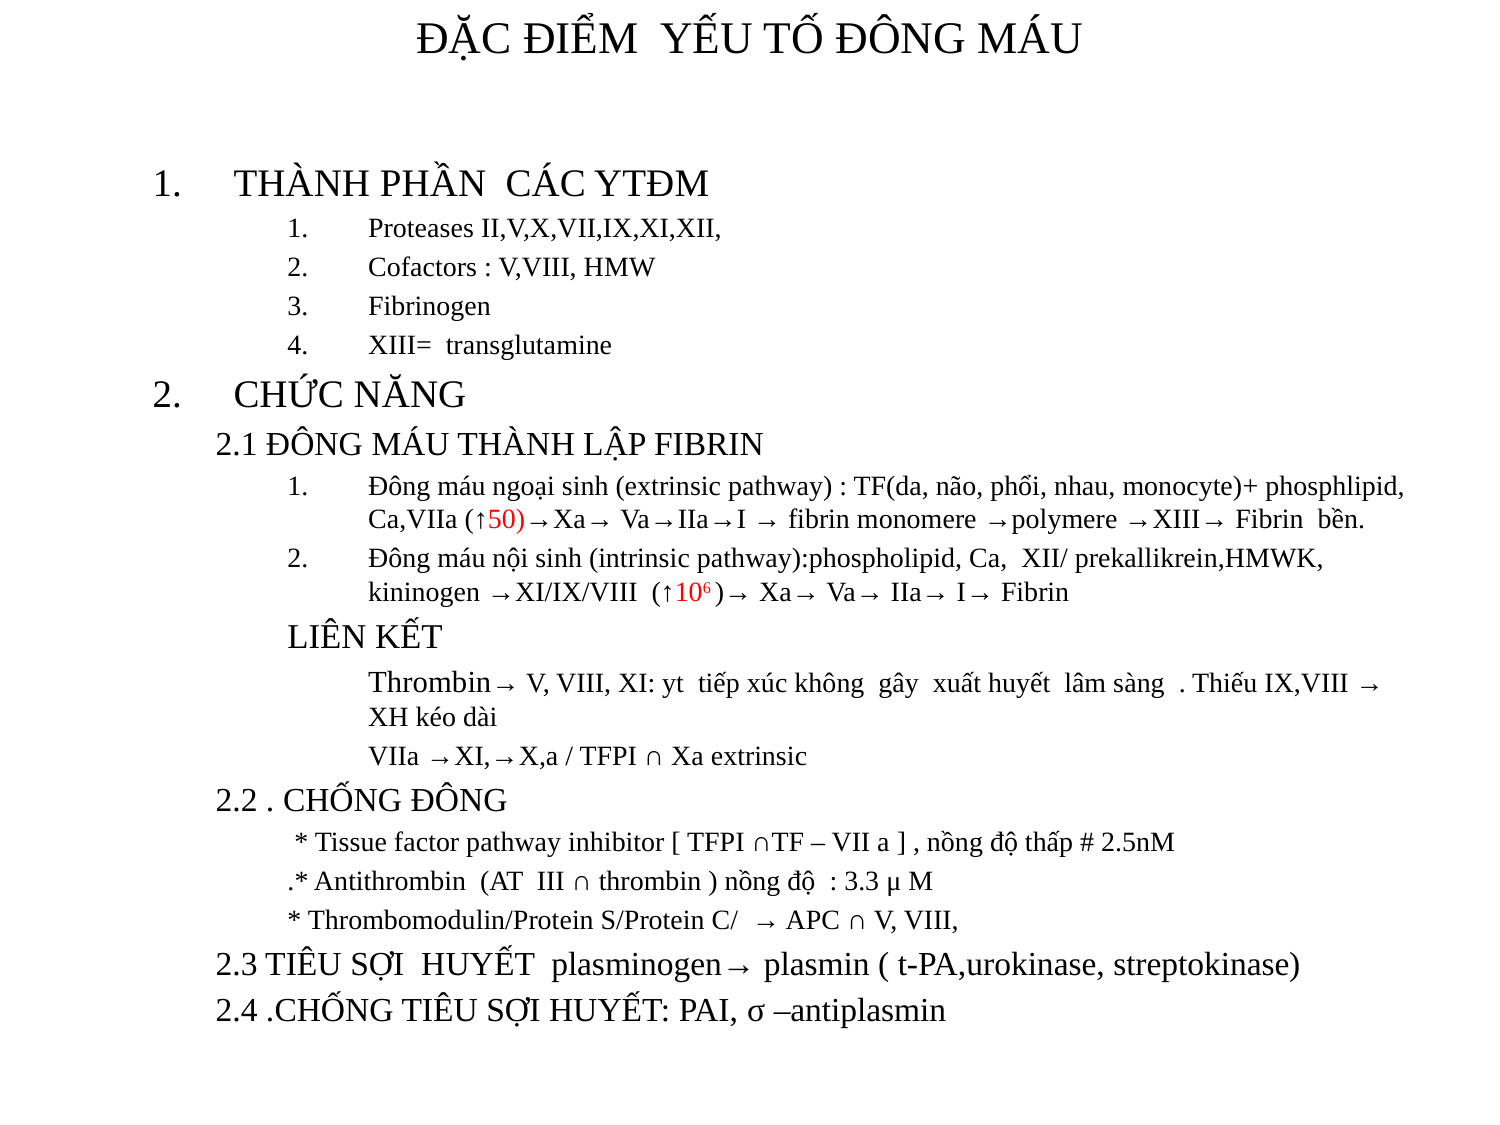

# ĐẶC ĐIỂM  YẾU TỐ ĐÔNG MÁU
THÀNH PHẦN  CÁC YTĐM
Proteases II,V,X,VII,IX,XI,XII,
Cofactors : V,VIII, HMW
Fibrinogen
XIII=  transglutamine
CHỨC NĂNG
2.1 ĐÔNG MÁU THÀNH LẬP FIBRIN
Đông máu ngoại sinh (extrinsic pathway) : TF(da, não, phổi, nhau, monocyte)+ phosphlipid, Ca,VIIa (↑50)→Xa→ Va→IIa→I → fibrin monomere →polymere →XIII→ Fibrin  bền.
Đông máu nội sinh (intrinsic pathway):phospholipid, Ca,  XII/ prekallikrein,HMWK, kininogen →XI/IX/VIII  (↑106 )→ Xa→ Va→ IIa→ I→ Fibrin
LIÊN KẾT
	Thrombin→ V, VIII, XI: yt  tiếp xúc không  gây  xuất huyết  lâm sàng  . Thiếu IX,VIII → XH kéo dài
	VIIa →XI,→X,a / TFPI ∩ Xa extrinsic
2.2 . CHỐNG ĐÔNG
 * Tissue factor pathway inhibitor [ TFPI ∩TF – VII a ] , nồng độ thấp # 2.5nM
.* Antithrombin  (AT  III ∩ thrombin ) nồng độ  : 3.3 μ M
* Thrombomodulin/Protein S/Protein C/  → APC ∩ V, VIII,
2.3 TIÊU SỢI  HUYẾT  plasminogen→ plasmin ( t-PA,urokinase, streptokinase)
2.4 .CHỐNG TIÊU SỢI HUYẾT: PAI, σ –antiplasmin